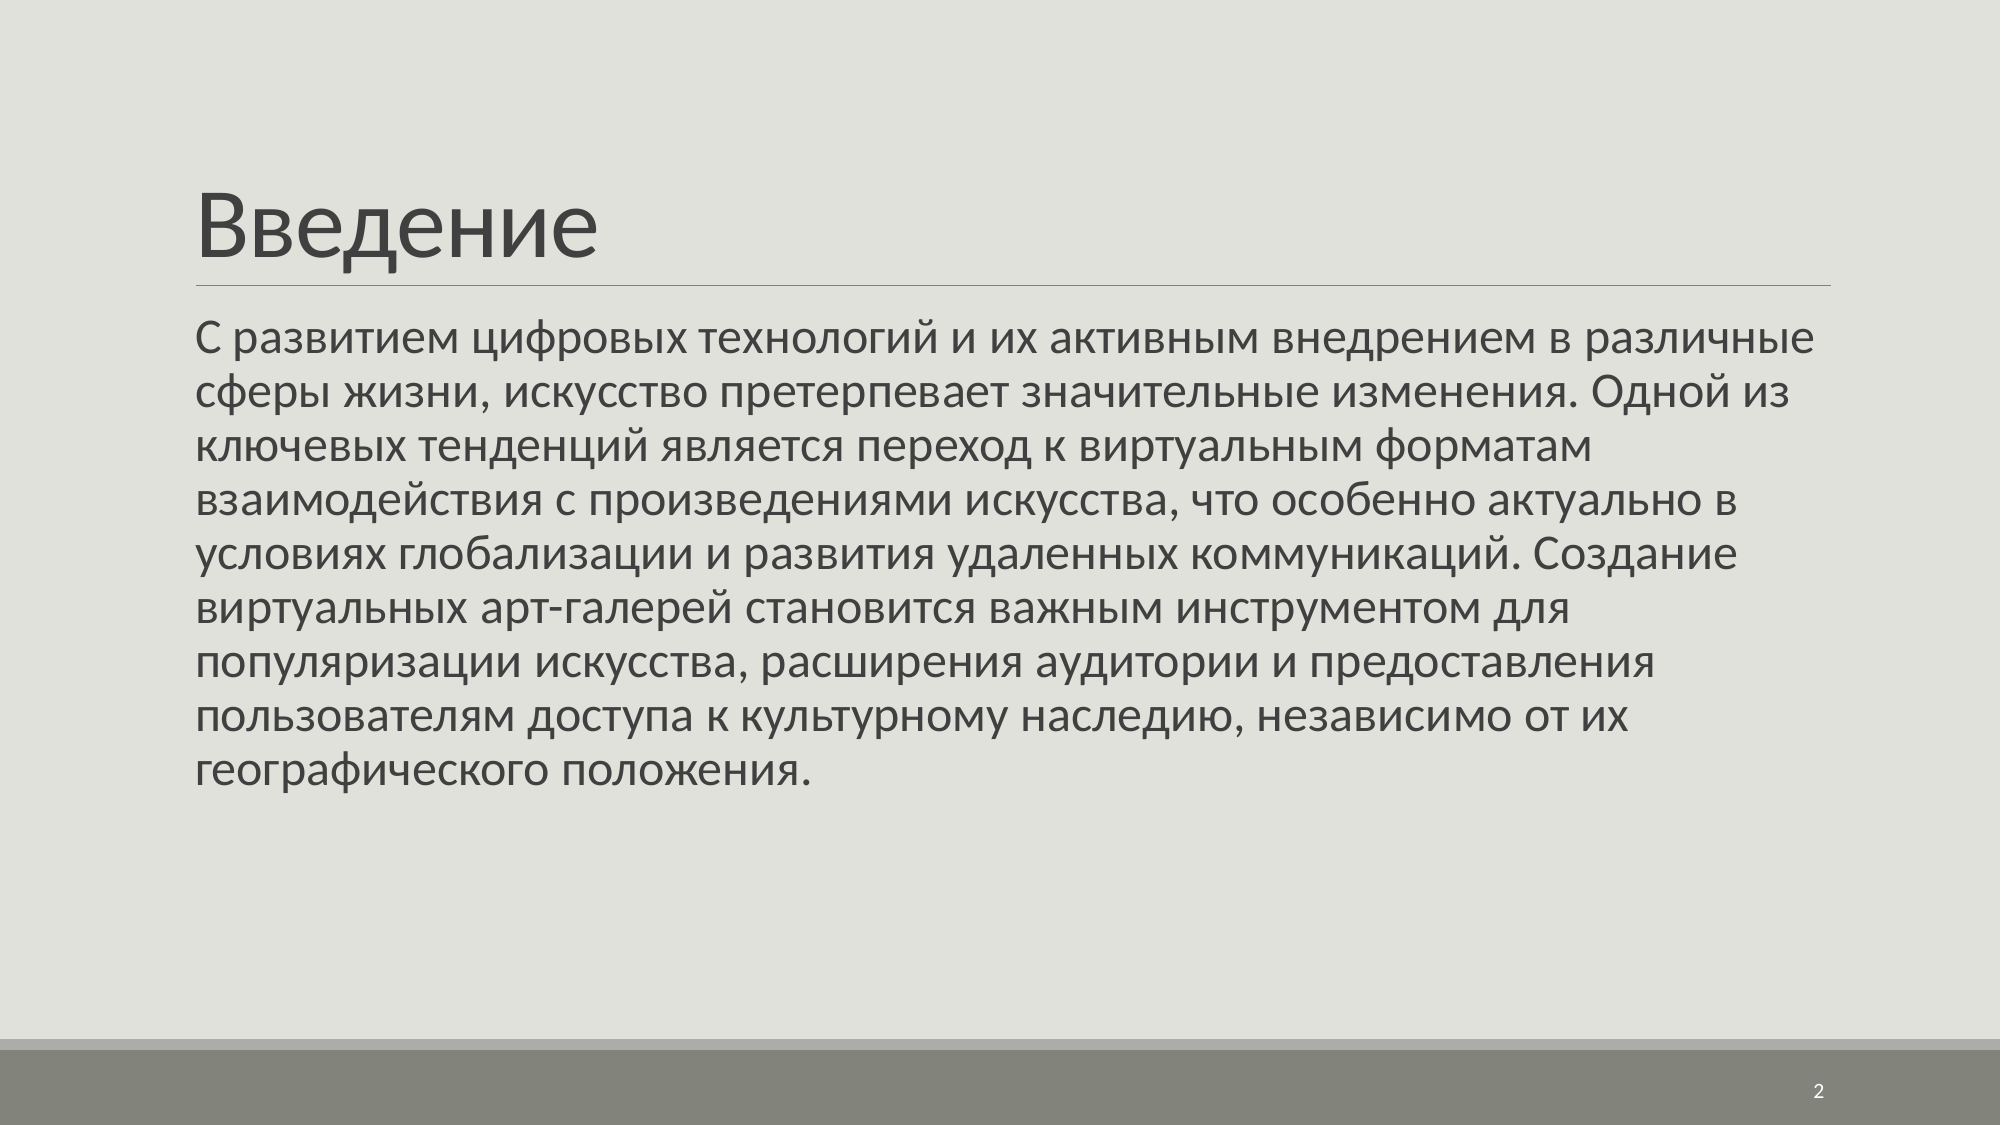

# Введение
С развитием цифровых технологий и их активным внедрением в различные сферы жизни, искусство претерпевает значительные изменения. Одной из ключевых тенденций является переход к виртуальным форматам взаимодействия с произведениями искусства, что особенно актуально в условиях глобализации и развития удаленных коммуникаций. Создание виртуальных арт-галерей становится важным инструментом для популяризации искусства, расширения аудитории и предоставления пользователям доступа к культурному наследию, независимо от их географического положения.
2